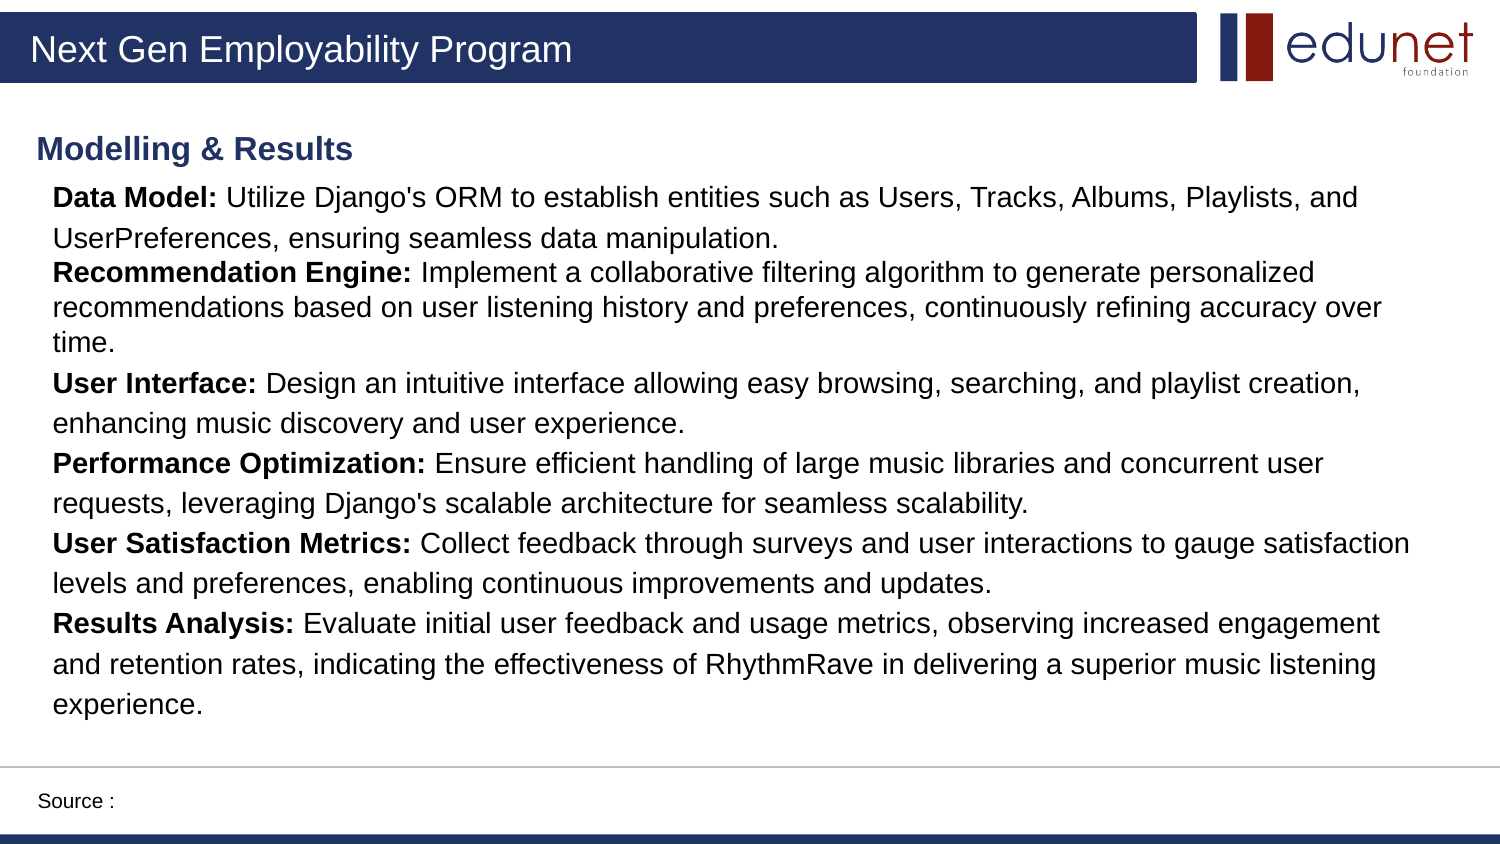

# Modelling & Results

Data Model: Utilize Django's ORM to establish entities such as Users, Tracks, Albums, Playlists, and UserPreferences, ensuring seamless data manipulation.
Recommendation Engine: Implement a collaborative filtering algorithm to generate personalized recommendations based on user listening history and preferences, continuously refining accuracy over time.
User Interface: Design an intuitive interface allowing easy browsing, searching, and playlist creation, enhancing music discovery and user experience.
Performance Optimization: Ensure efficient handling of large music libraries and concurrent user requests, leveraging Django's scalable architecture for seamless scalability.
User Satisfaction Metrics: Collect feedback through surveys and user interactions to gauge satisfaction levels and preferences, enabling continuous improvements and updates.
Results Analysis: Evaluate initial user feedback and usage metrics, observing increased engagement and retention rates, indicating the effectiveness of RhythmRave in delivering a superior music listening experience.

Source :